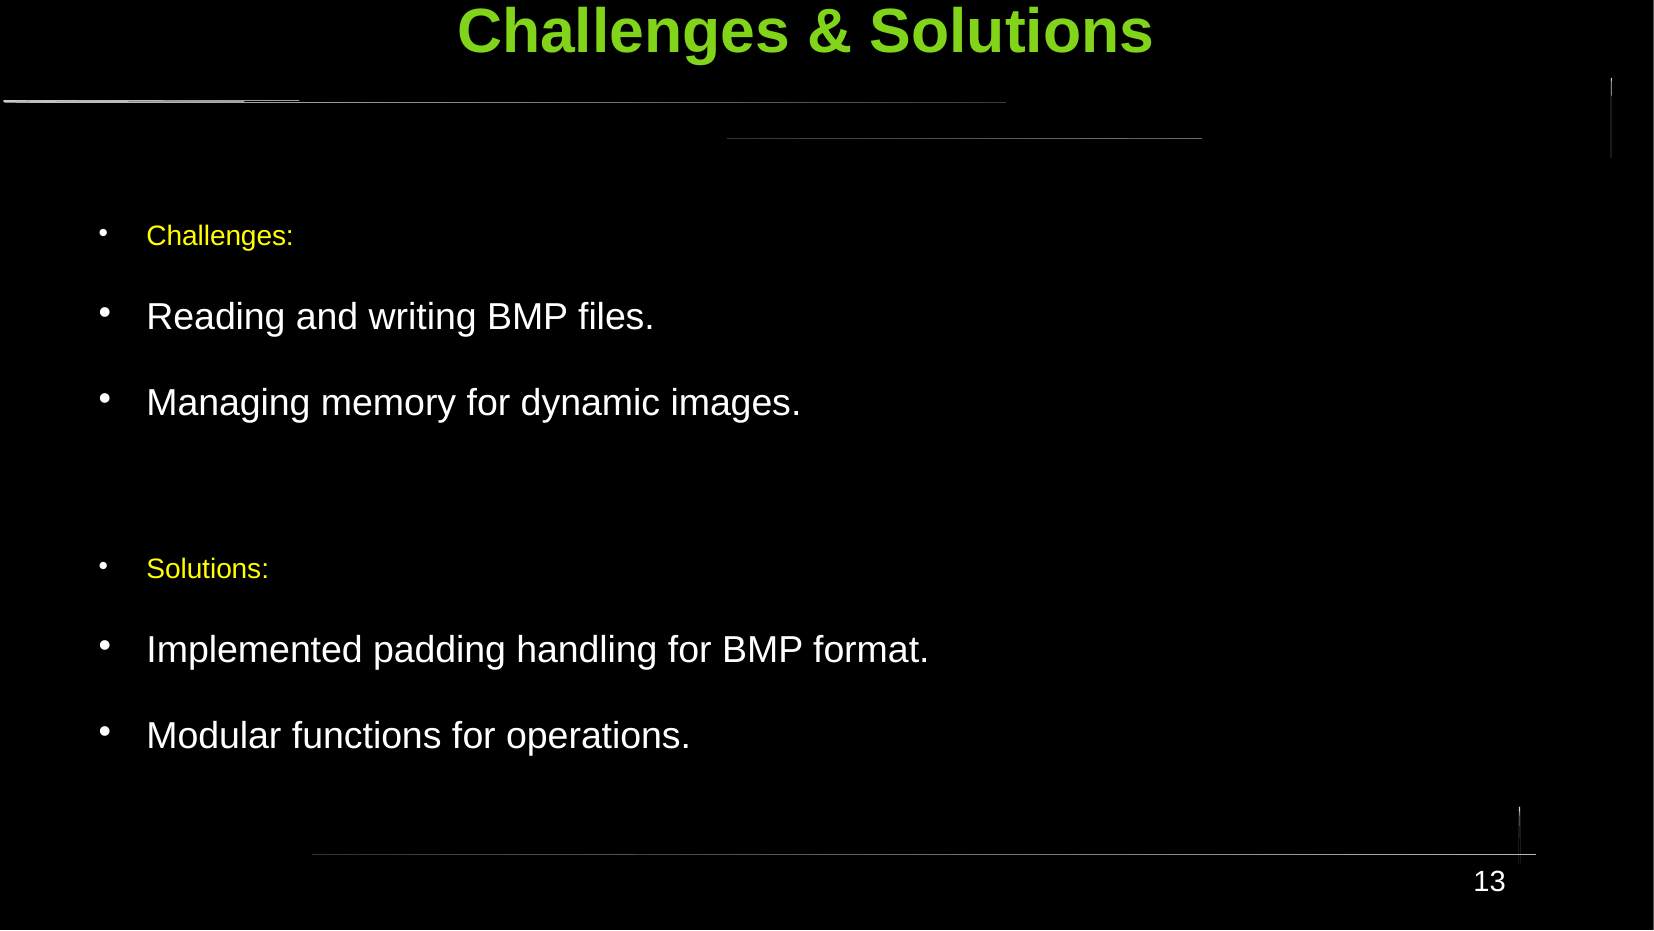

# Challenges & Solutions
Challenges:
Reading and writing BMP files.
Managing memory for dynamic images.

Solutions:
Implemented padding handling for BMP format.
Modular functions for operations.

13